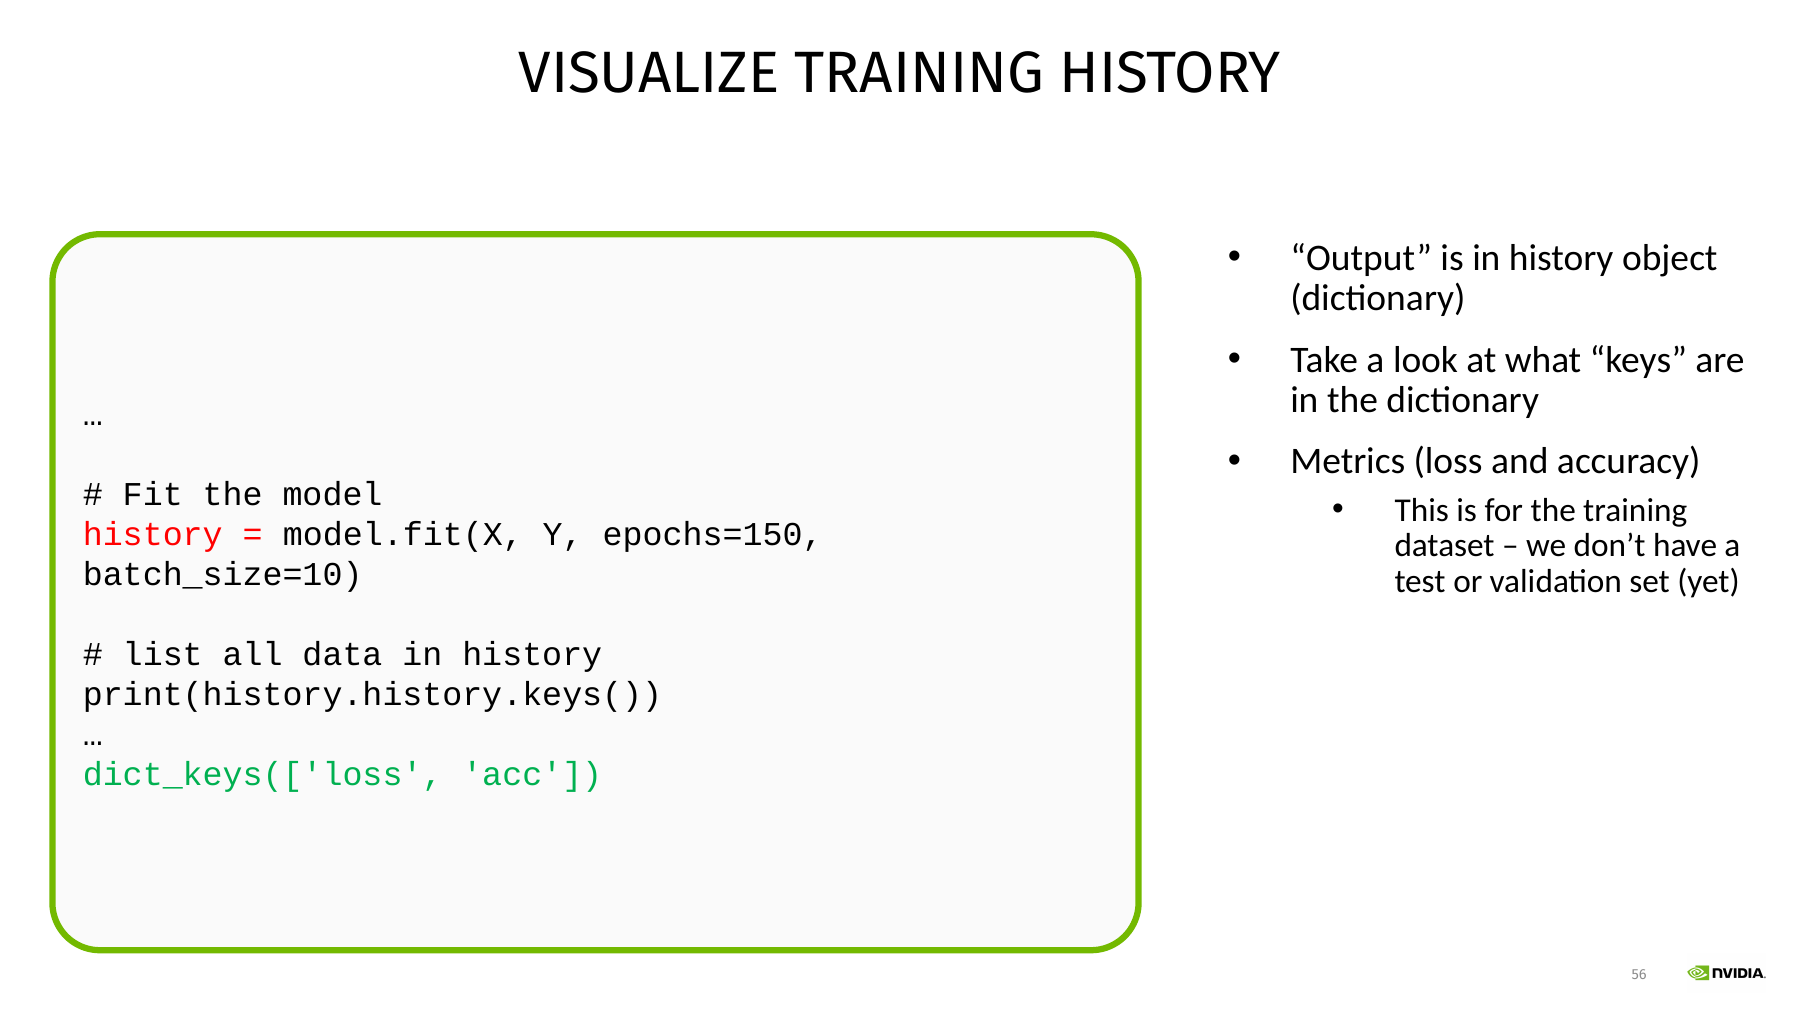

# Visualize Training History
“Output” is in history object (dictionary)
Take a look at what “keys” are in the dictionary
Metrics (loss and accuracy)
This is for the training dataset – we don’t have a test or validation set (yet)
…

# Fit the model
history = model.fit(X, Y, epochs=150, batch_size=10)

# list all data in history
print(history.history.keys())
…
dict_keys(['loss', 'acc'])